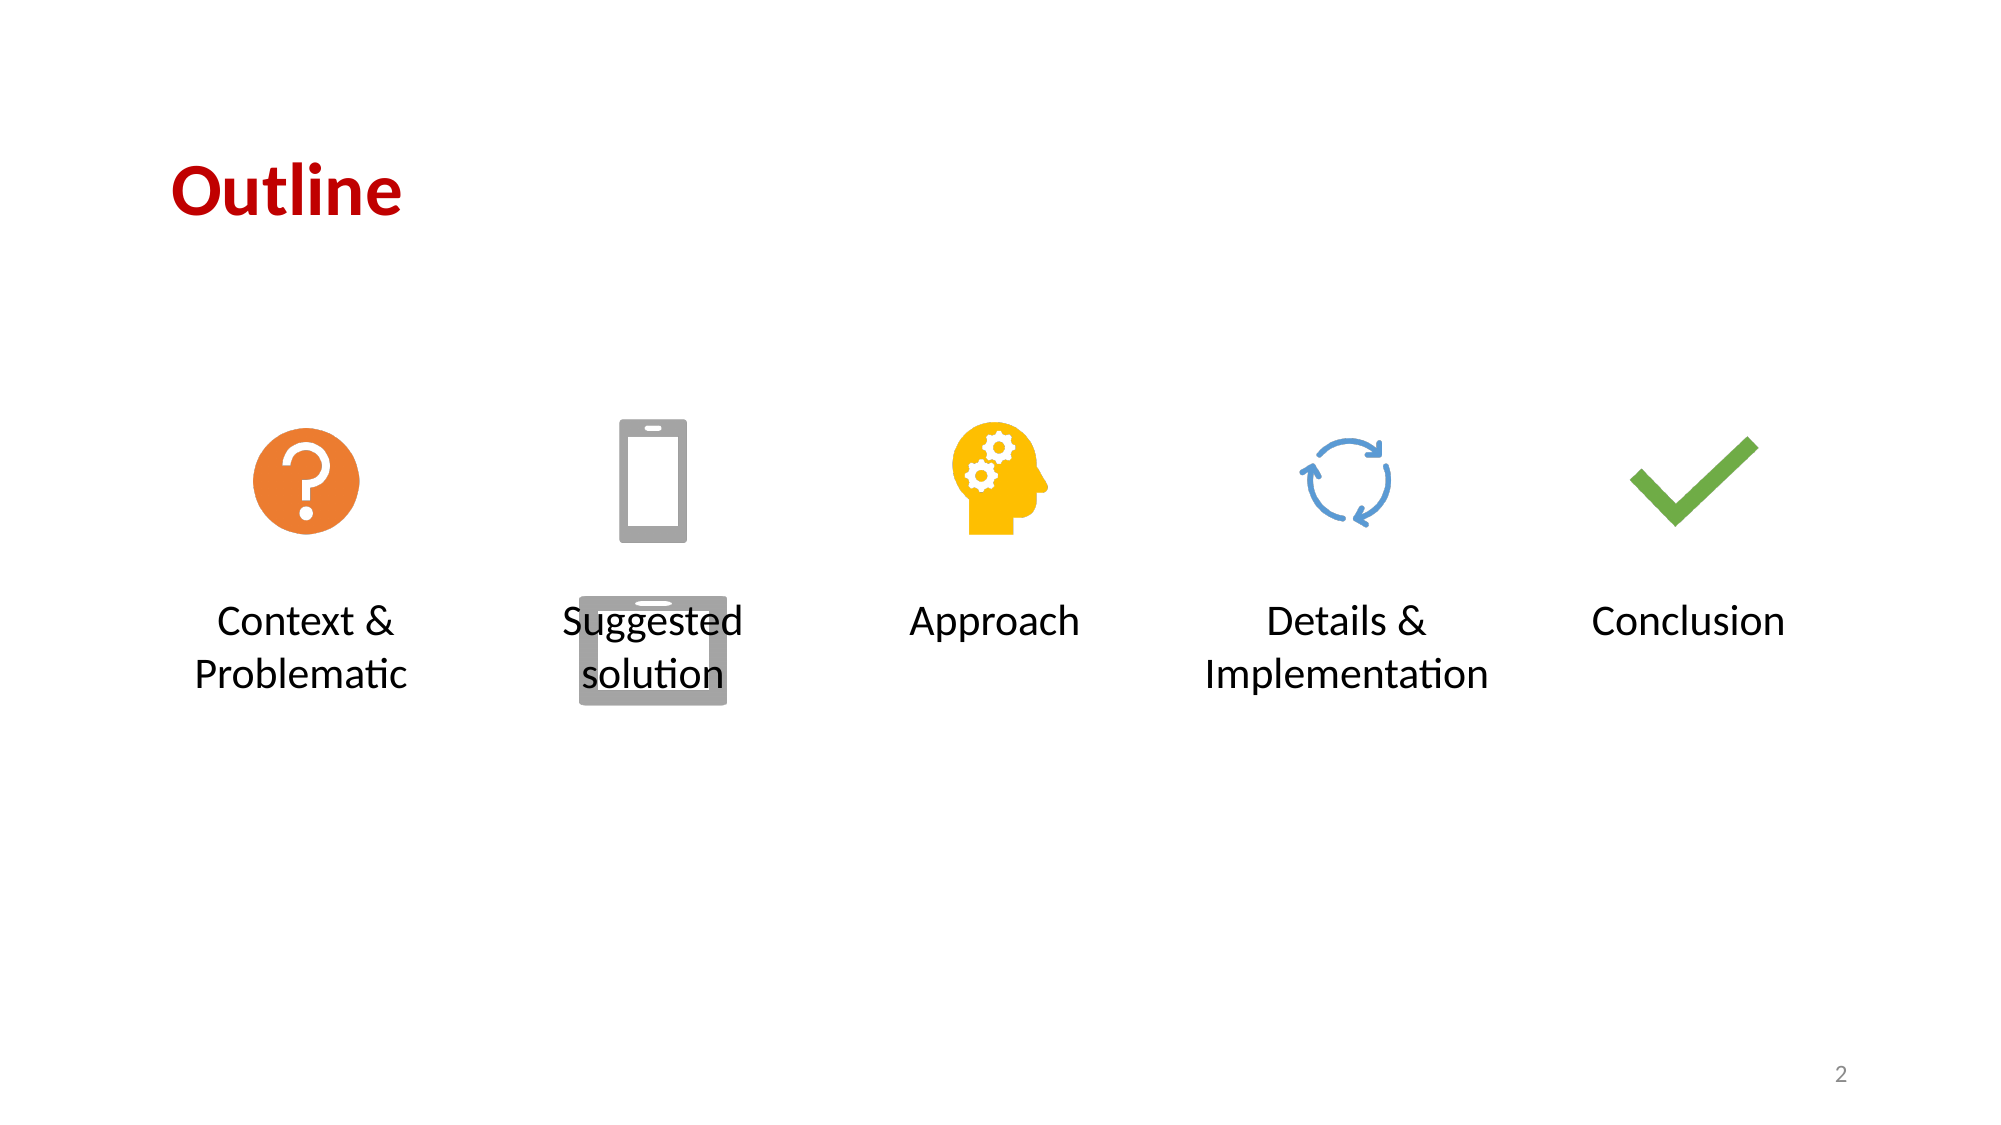

# Outline

Context & Problematic

Suggested solution

Approach

Details & Implementation

Conclusion
2